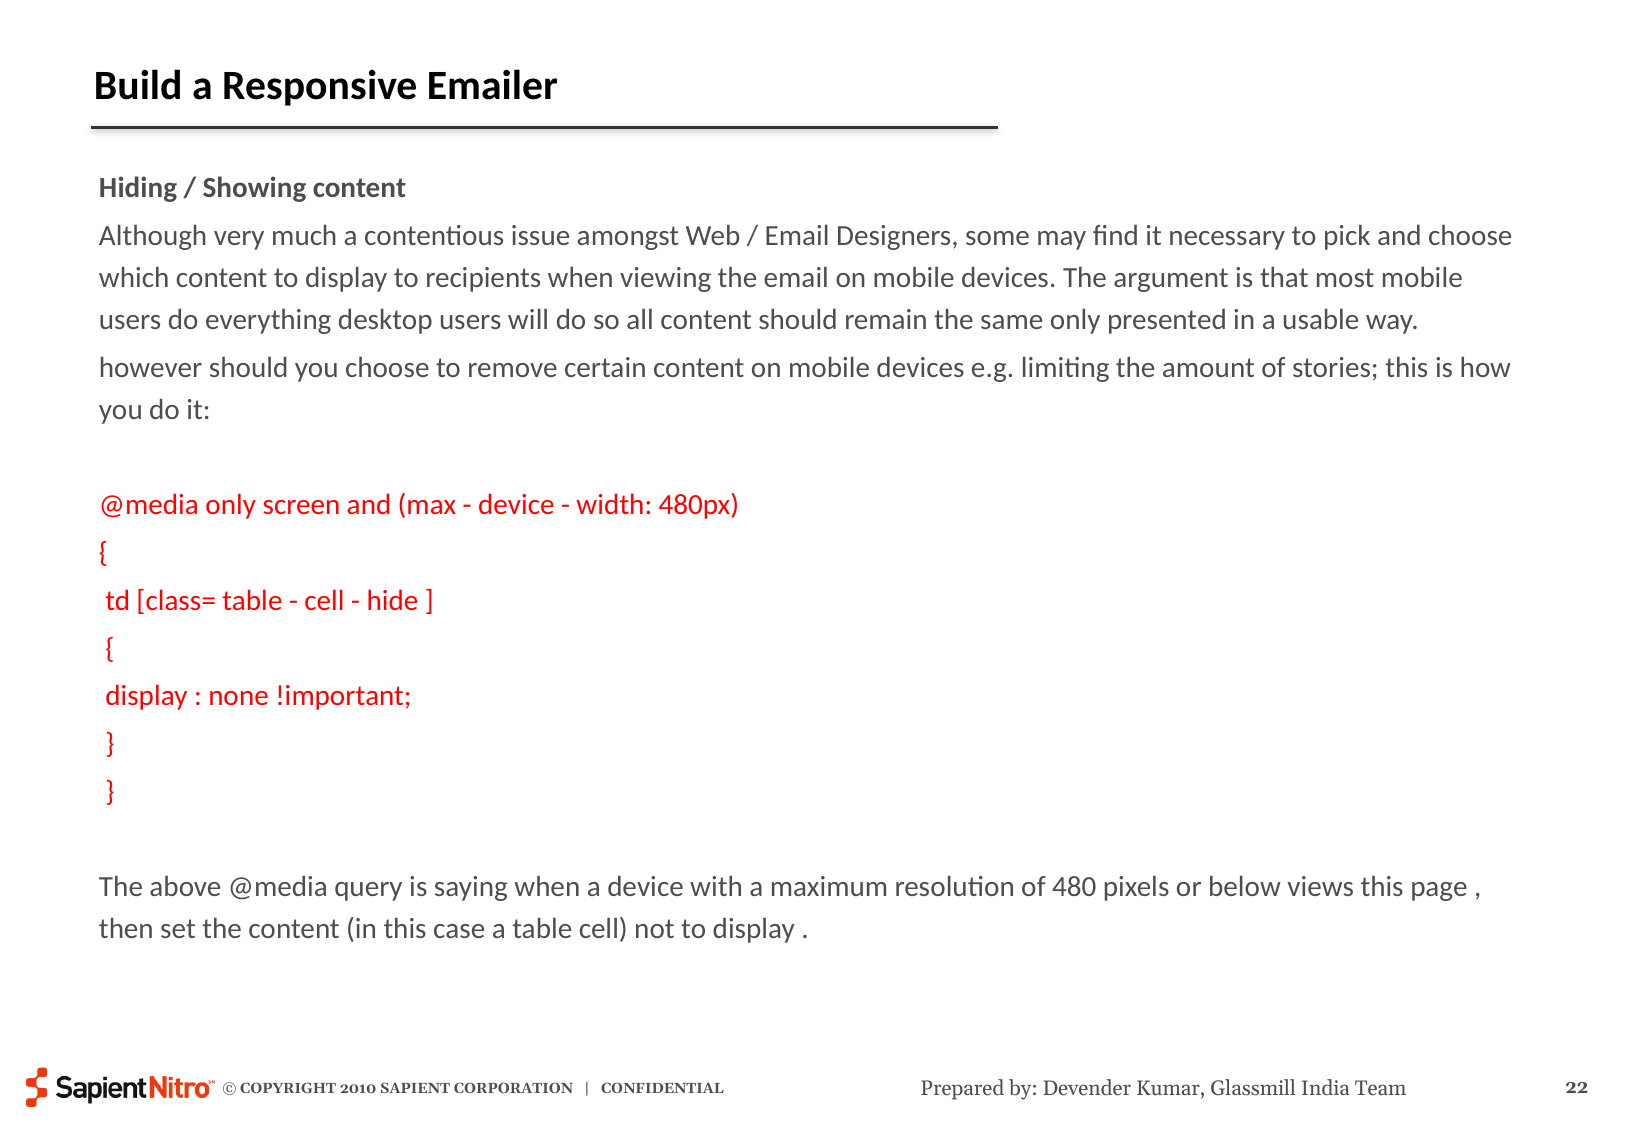

# Build a Responsive Emailer
Hiding / Showing content
Although very much a contentious issue amongst Web / Email Designers, some may find it necessary to pick and choose which content to display to recipients when viewing the email on mobile devices. The argument is that most mobile users do everything desktop users will do so all content should remain the same only presented in a usable way.
however should you choose to remove certain content on mobile devices e.g. limiting the amount of stories; this is how you do it:

@media only screen and (max - device - width: 480px)
{
 td [class= table - cell - hide ]
 {
 display : none !important;
 }
 }

The above @media query is saying when a device with a maximum resolution of 480 pixels or below views this page , then set the content (in this case a table cell) not to display .